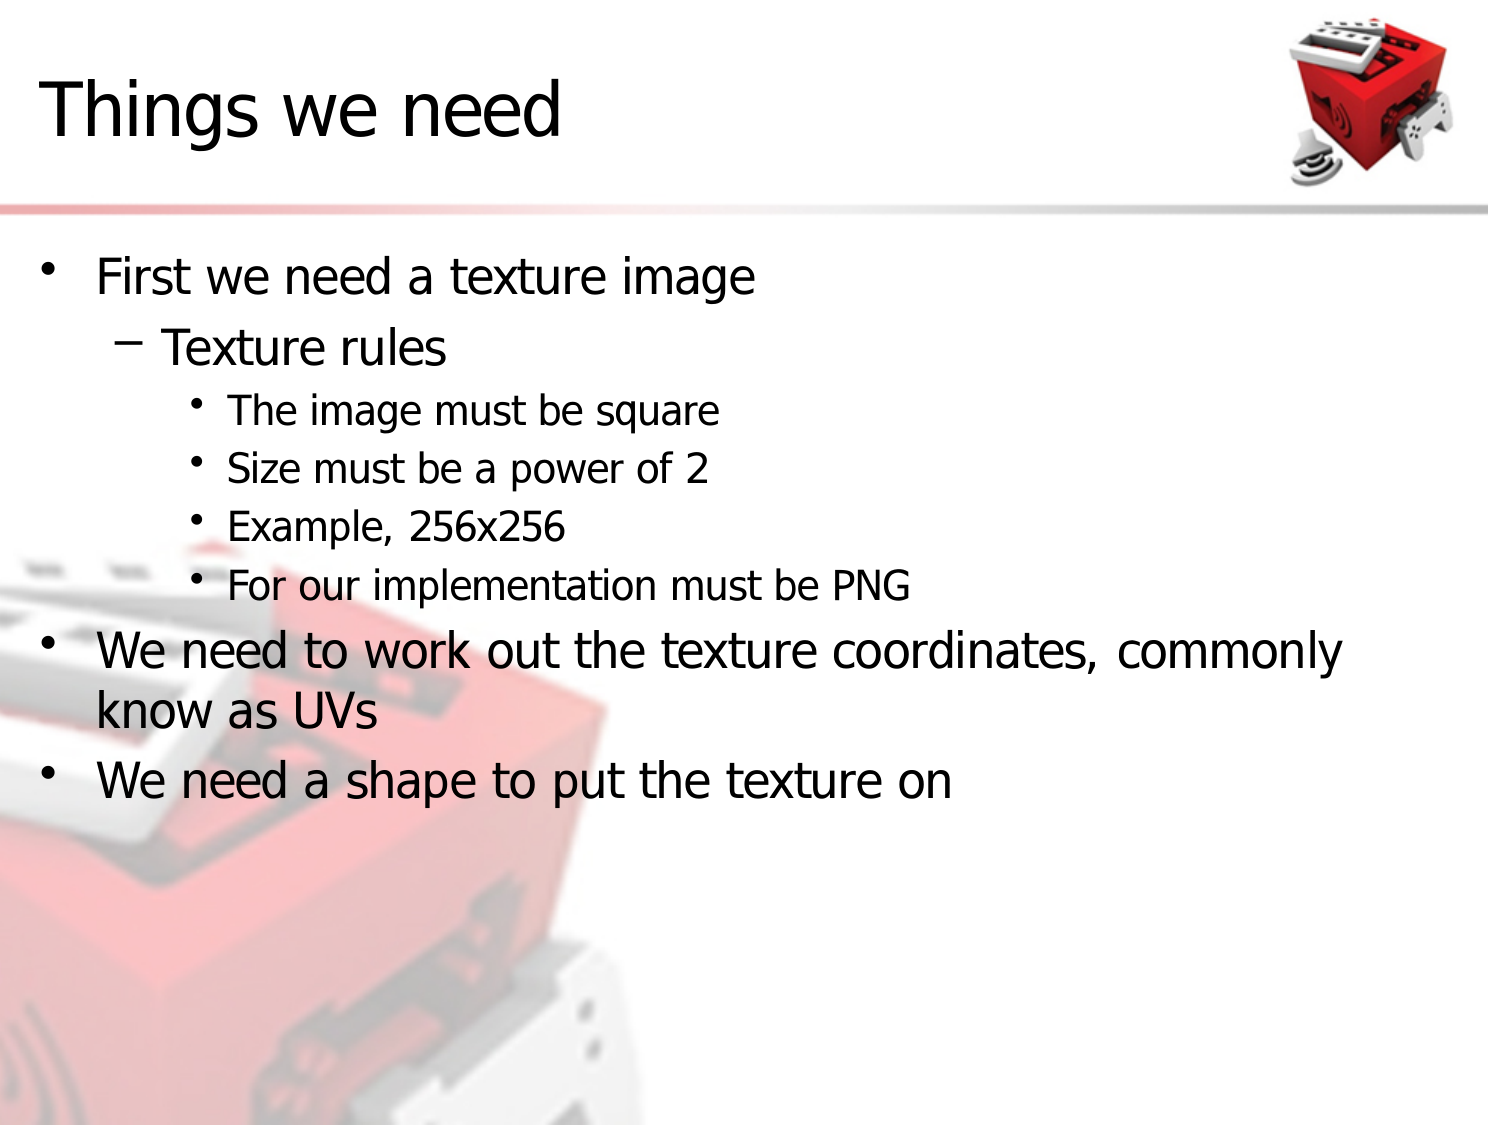

# Things we need
First we need a texture image
Texture rules
The image must be square
Size must be a power of 2
Example, 256x256
For our implementation must be PNG
We need to work out the texture coordinates, commonly know as UVs
We need a shape to put the texture on